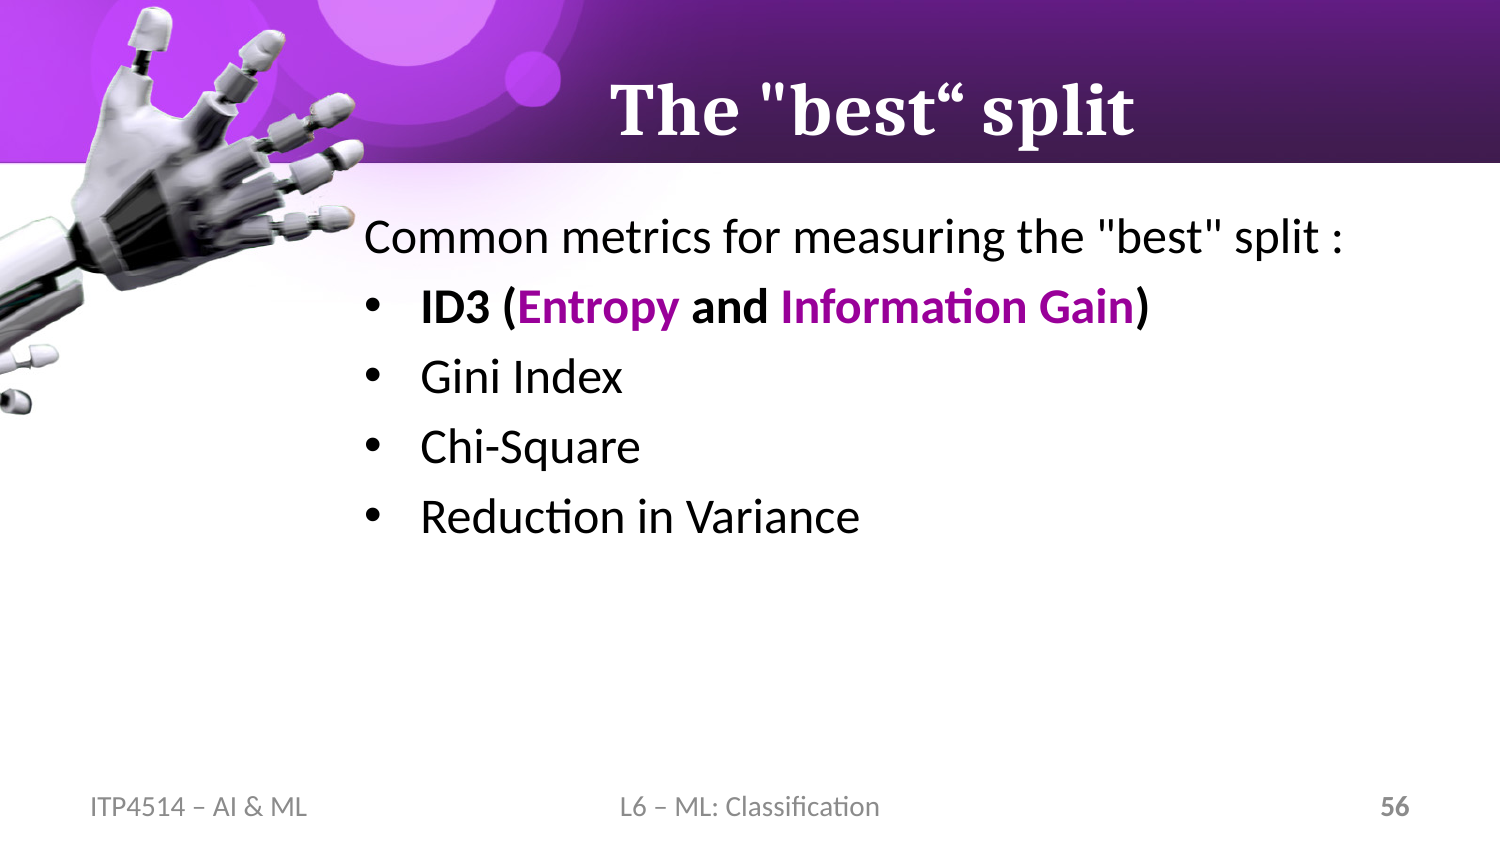

# The "best“ split
Common metrics for measuring the "best" split :
ID3 (Entropy and Information Gain)
Gini Index
Chi-Square
Reduction in Variance

ITP4514 – AI & ML
L6 – ML: Classification
56